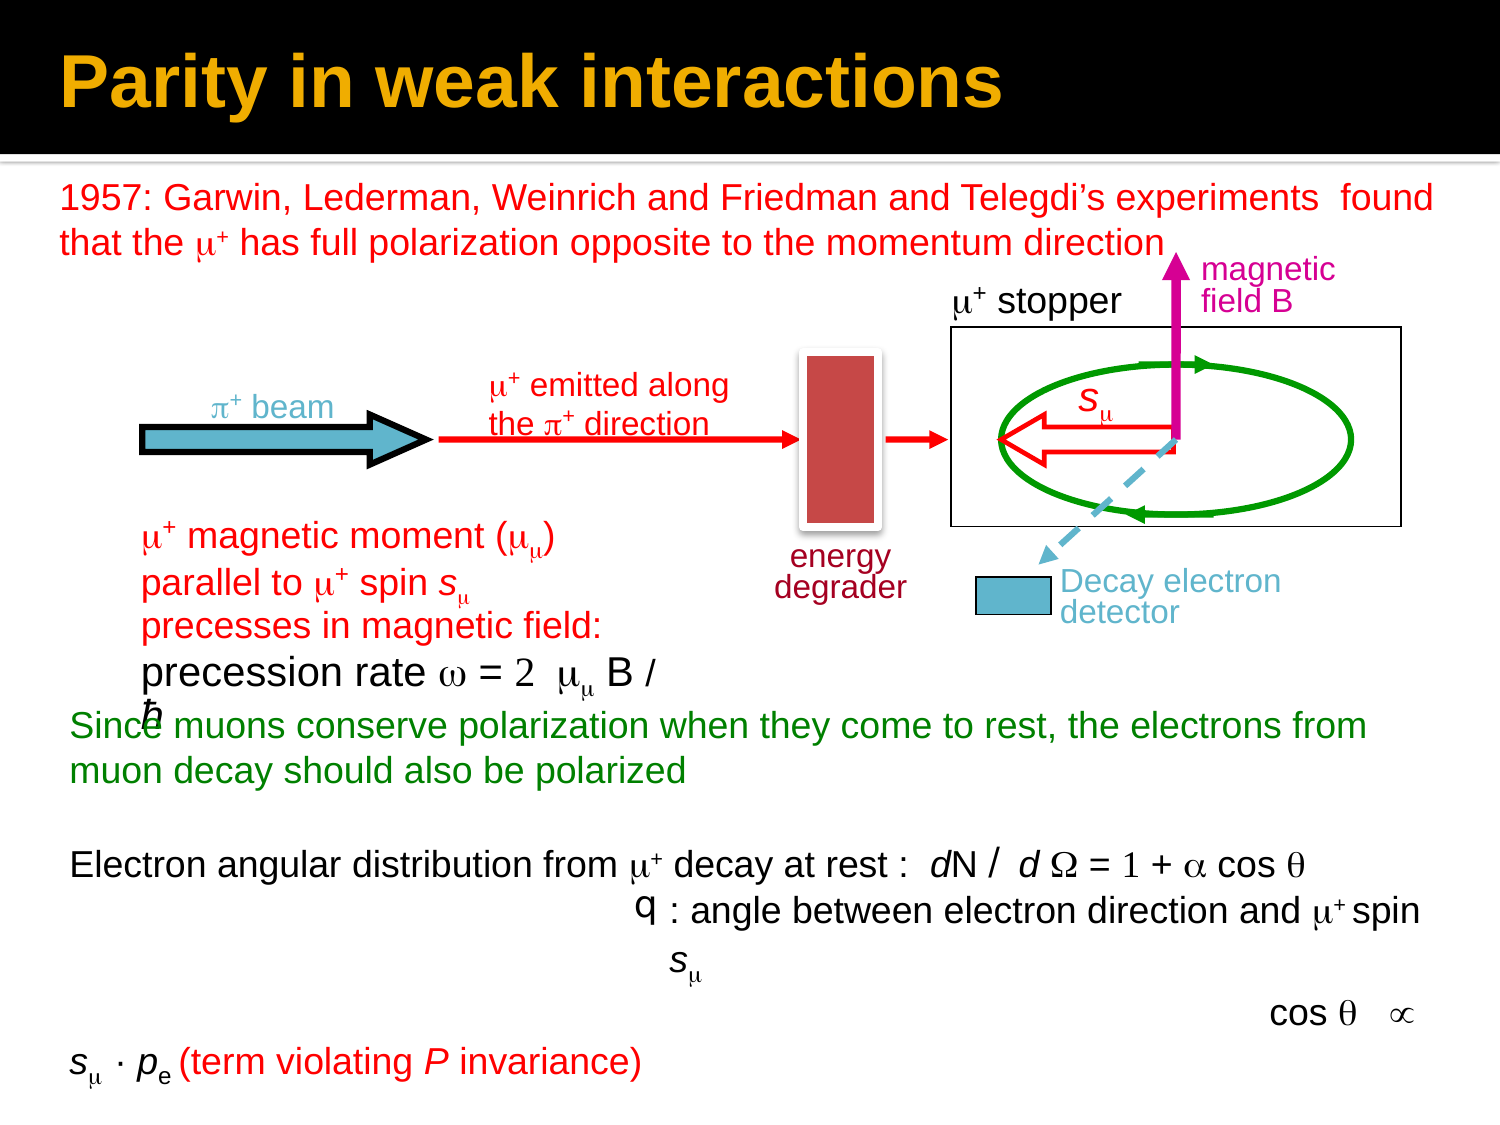

# Parity in weak interactions
1957: Garwin, Lederman, Weinrich and Friedman and Telegdi’s experiments  found  that the μ+ has full polarization opposite to the momentum direction
magnetic
field B

μ+ stopper

μ+ emitted along
the π+ direction

sμ

π+ beam

μ+ magnetic moment (μμ)
parallel to μ+ spin sμ
precesses in magnetic field:
precession rate ω = 2 μμ B / ħ

energy
degrader
Decay electron
detector

Since muons conserve polarization when they come to rest, the electrons from muon decay should also be polarized

Electron angular distribution from μ+ decay at rest :  dN / d Ω = 1 + α cos θ
: angle between electron direction and μ+ spin sμ
								cos θ   ∝  sμ · pe (term violating P invariance)

Spin precession: cos θ  ⇒  cos (ω t + φ)
				       ⇒ modulation of the decay electron time distribution